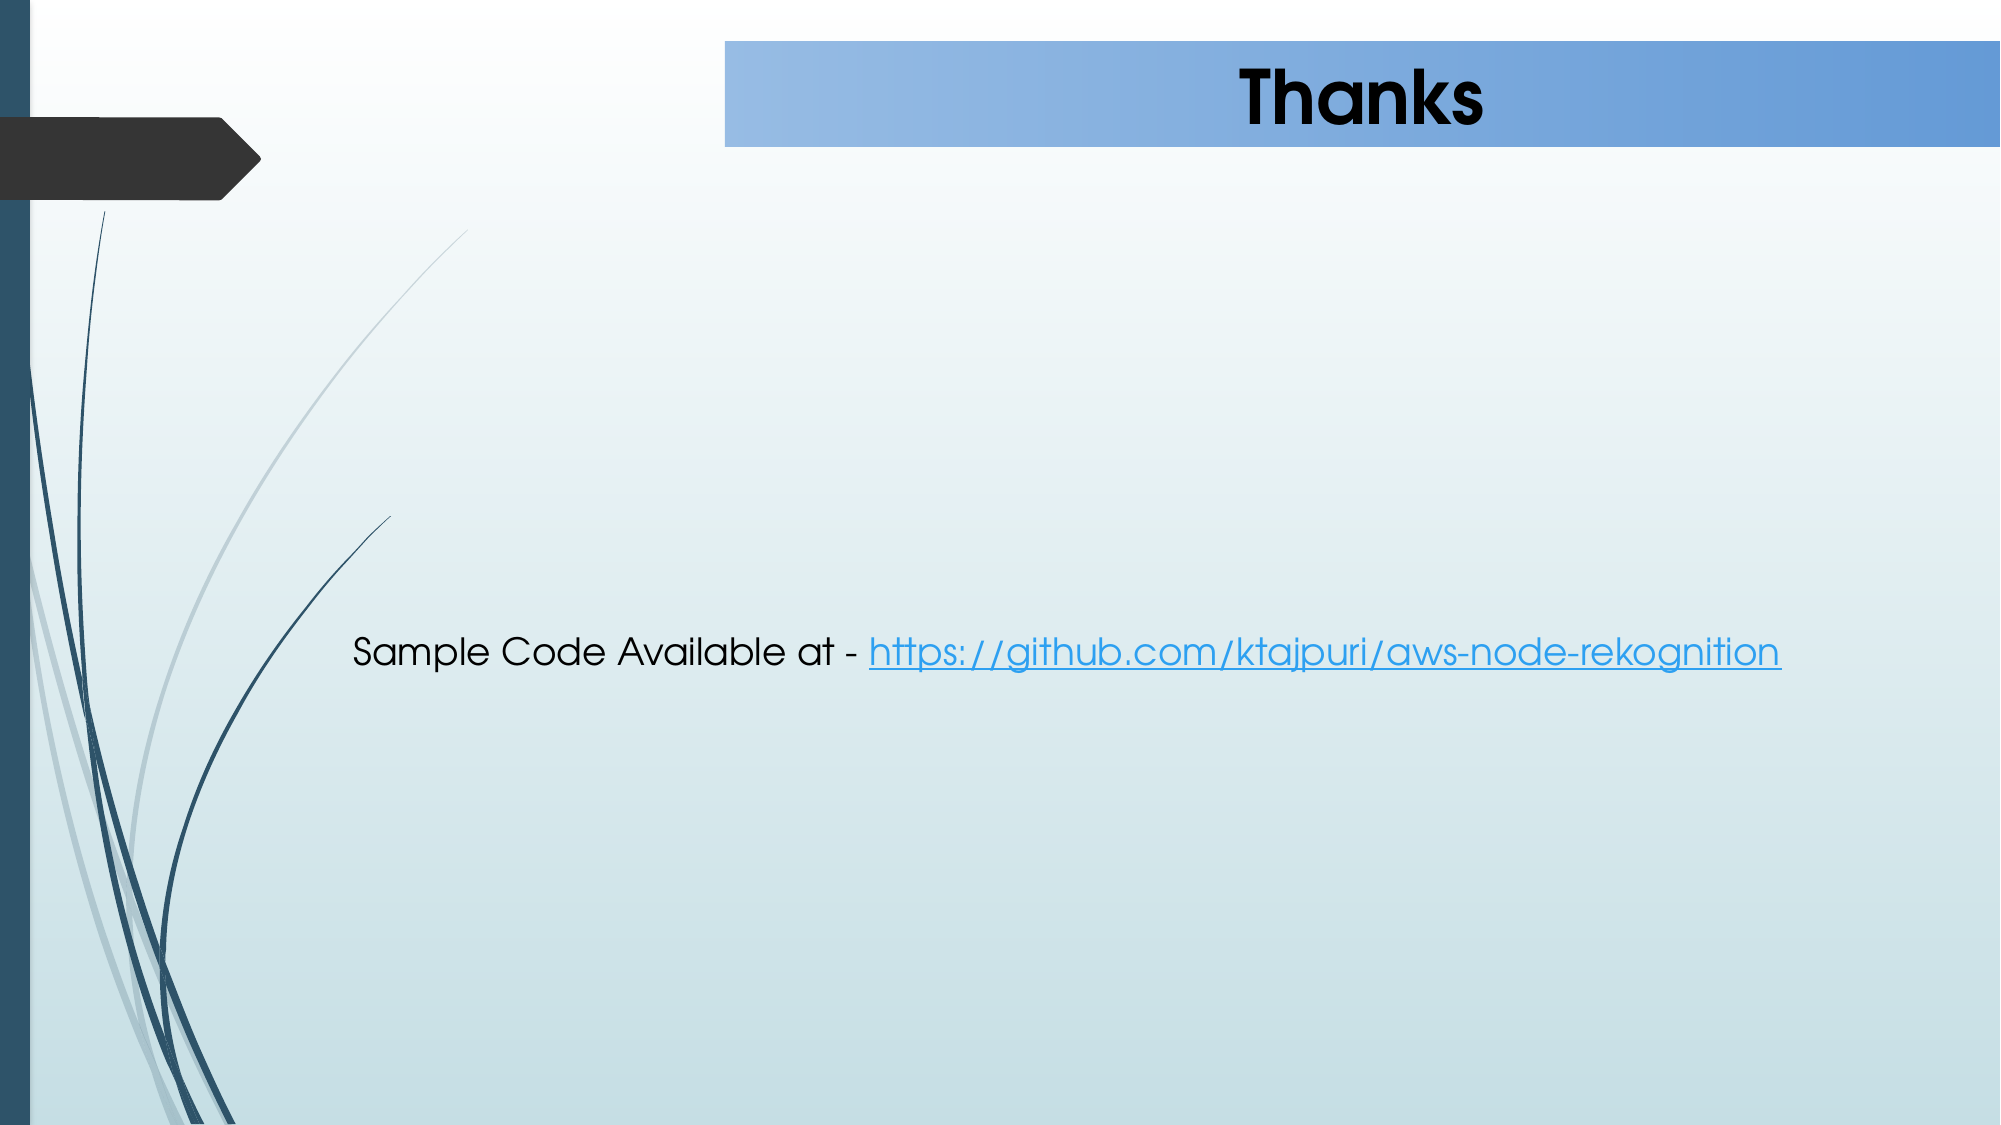

Thanks
Sample Code Available at - https://github.com/ktajpuri/aws-node-rekognition